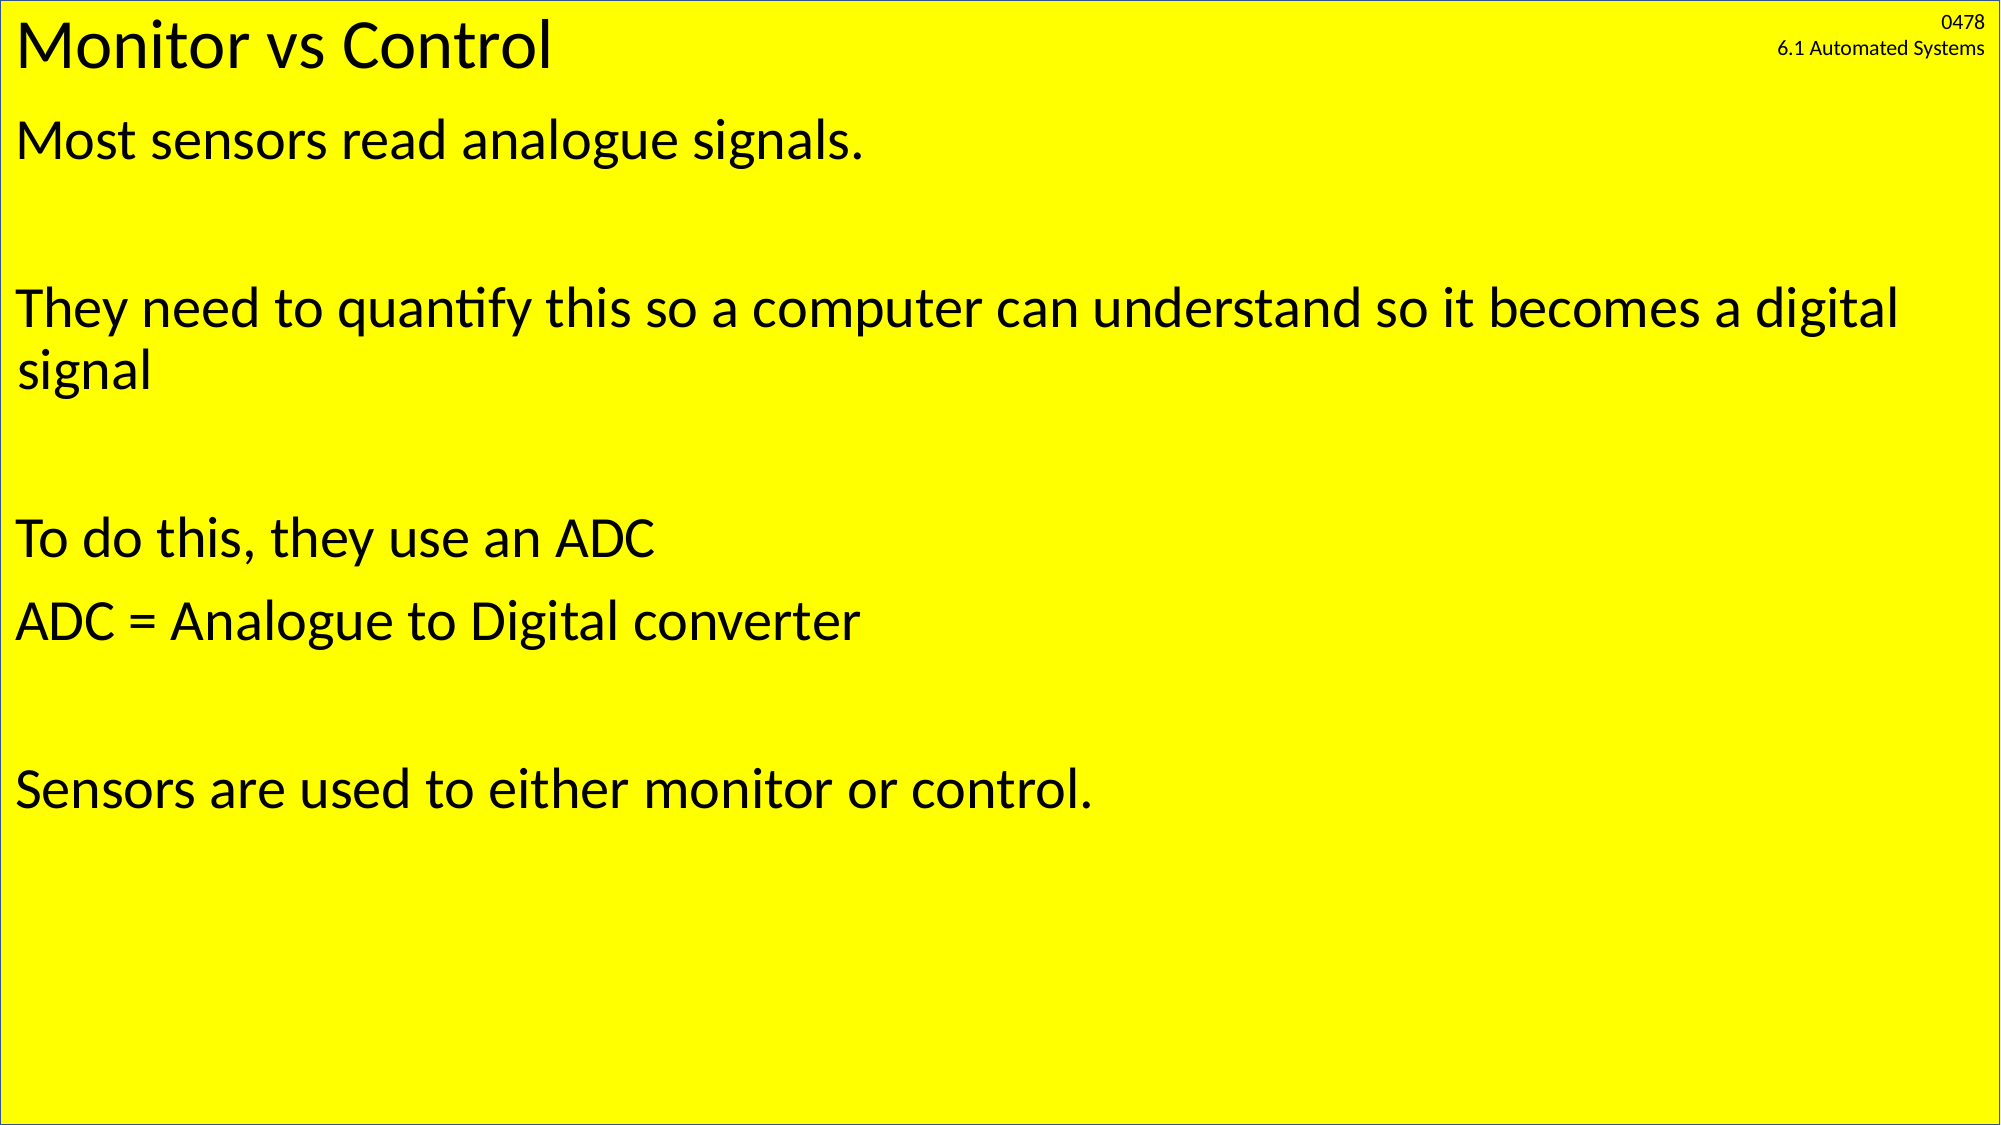

# Monitor vs Control
Most sensors read analogue signals.

They need to quantify this so a computer can understand so it becomes a digital signal

To do this, they use an ADC
ADC = Analogue to Digital converter

Sensors are used to either monitor or control.